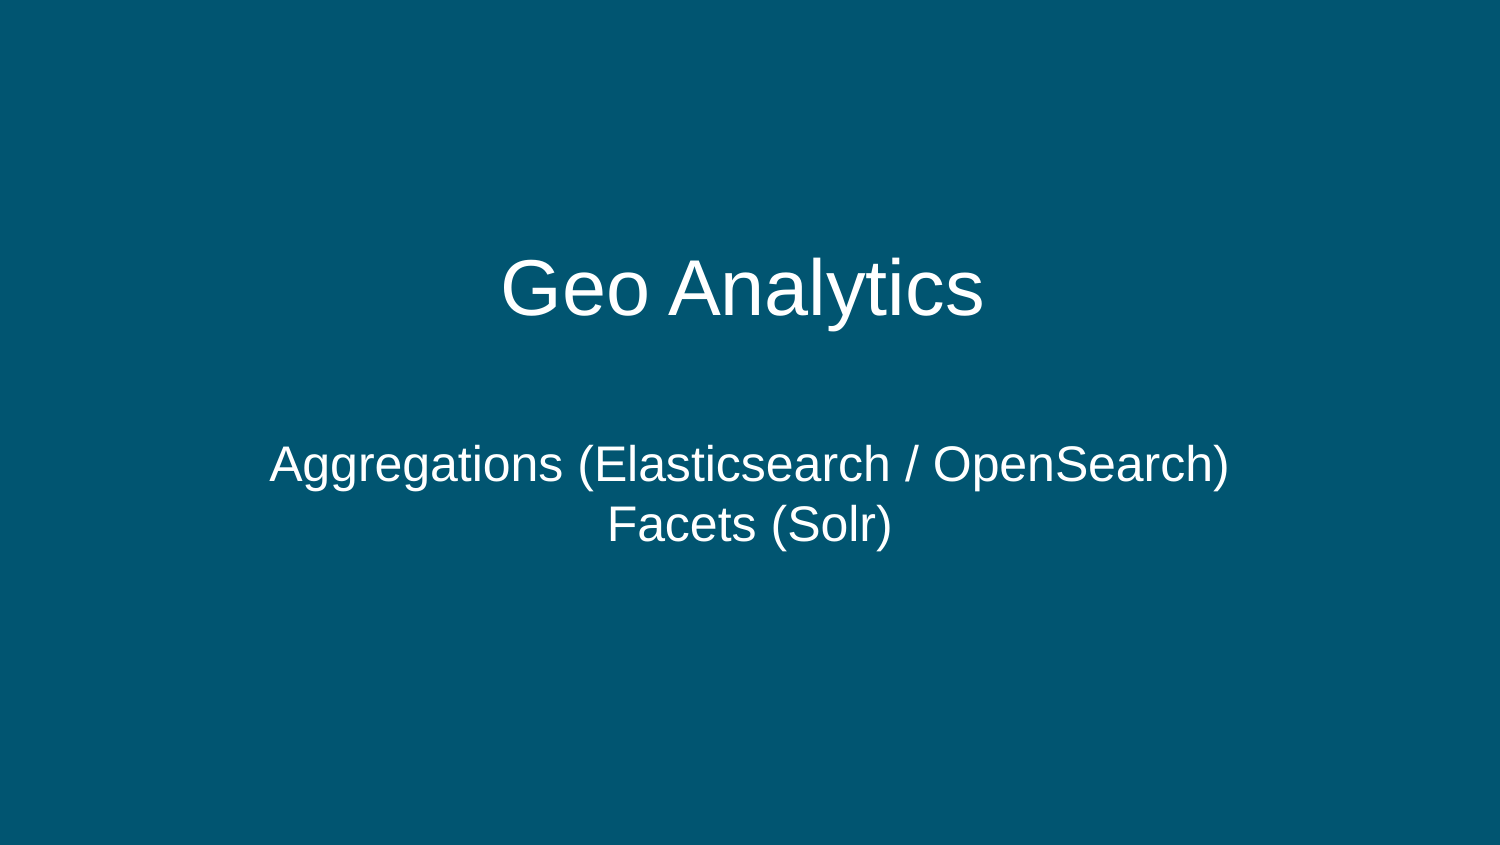

# Geo Analytics

Aggregations (Elasticsearch / OpenSearch)
Facets (Solr)